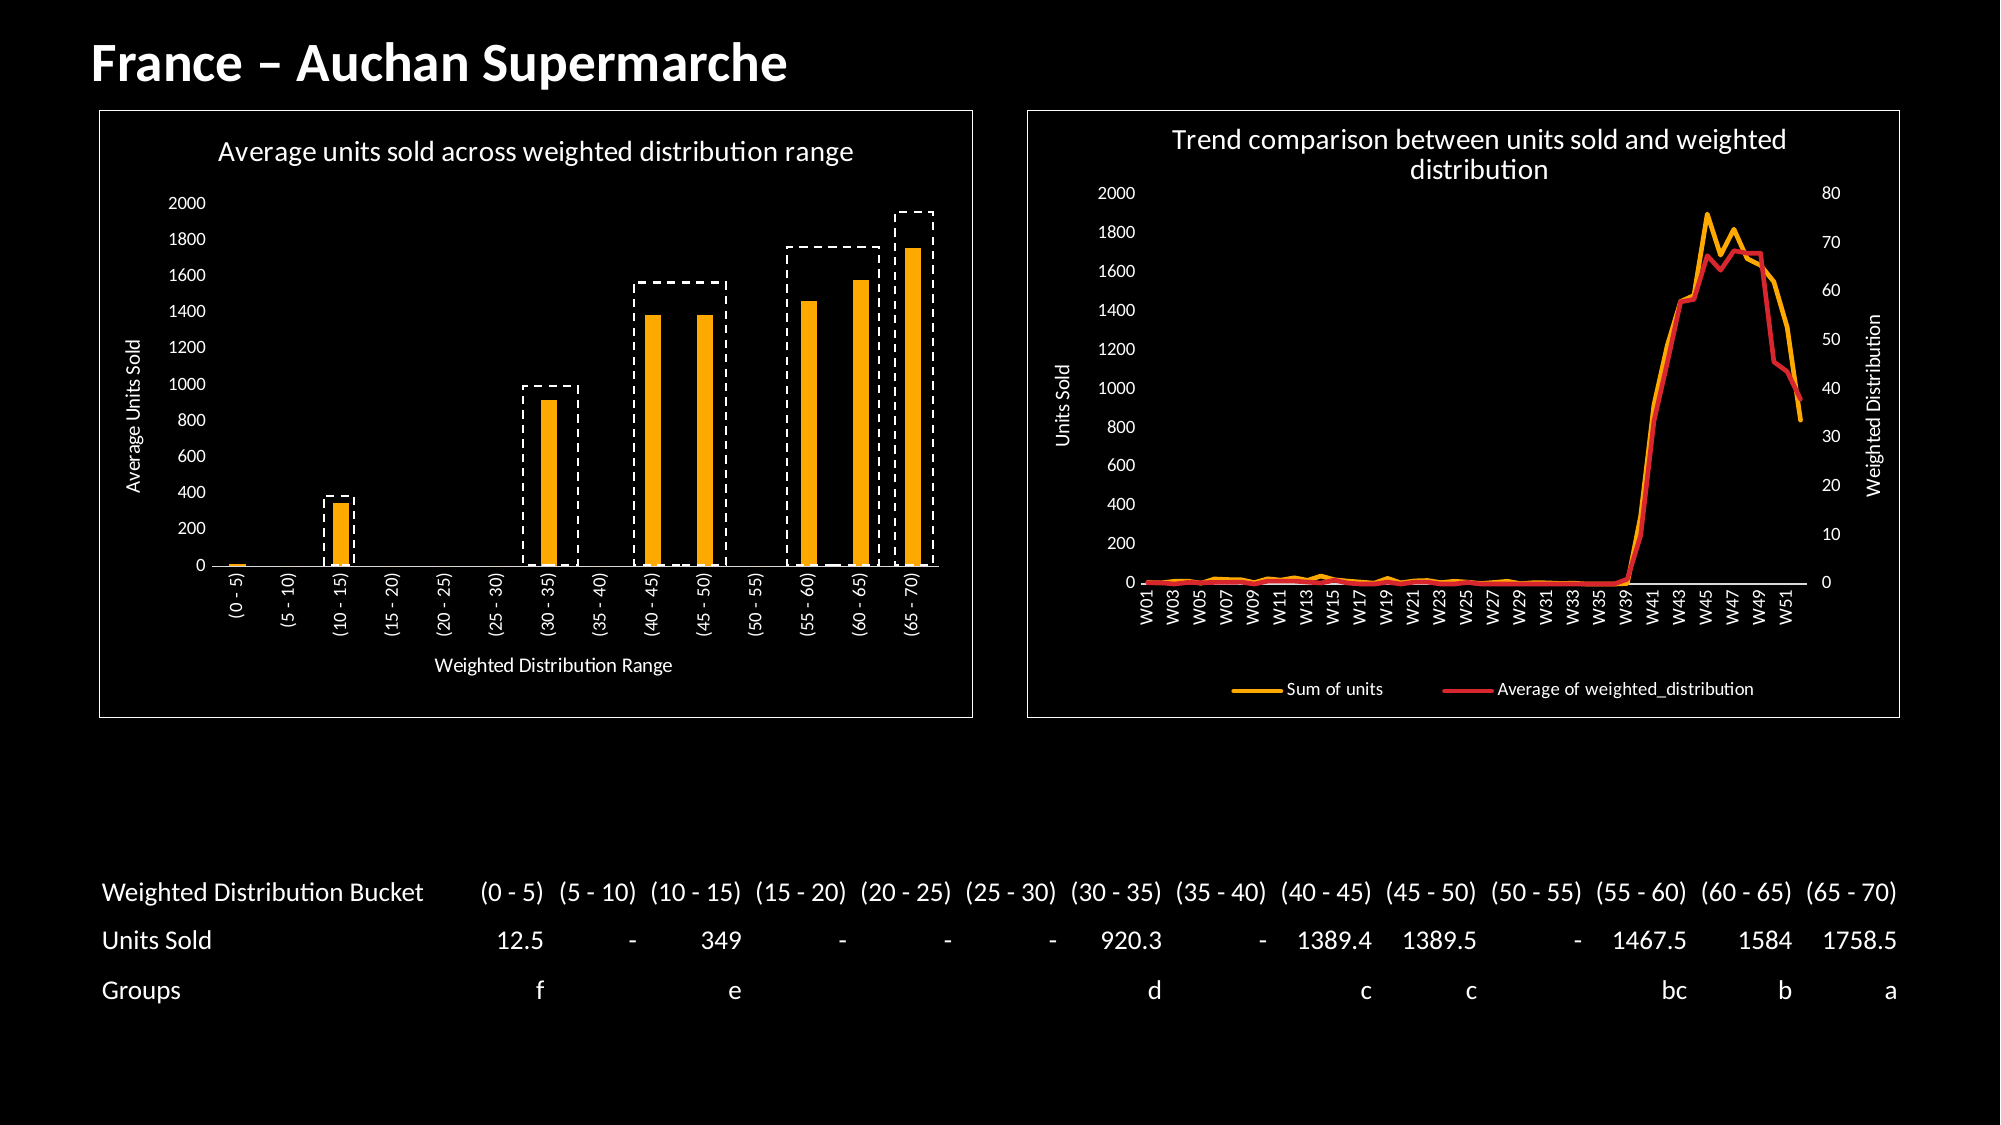

France – Auchan Supermarche

### Chart: Trend comparison between units sold and weighted distribution

| Category | Sum of units | Average of weighted_distribution |
|---|---|---|
| W01 | 8.0 | 0.25 |
| W02 | 6.0 | 0.25 |
| W03 | 14.0 | 0.0 |
| W04 | 15.0 | 0.333333333333333 |
| W05 | 4.0 | 0.25 |
| W06 | 26.0 | 0.333333333333333 |
| W07 | 23.0 | 0.333333333333333 |
| W08 | 22.0 | 0.4 |
| W09 | 7.0 | 0.0 |
| W10 | 27.0 | 0.6 |
| W11 | 20.0 | 0.6 |
| W12 | 32.0 | 0.6 |
| W13 | 19.0 | 0.4 |
| W14 | 41.0 | 0.2 |
| W15 | 22.0 | 0.8 |
| W16 | 15.0 | 0.2 |
| W17 | 10.0 | 0.0 |
| W18 | 4.5 | 0.0 |
| W19 | 29.0 | 0.4 |
| W20 | 6.0 | 0.0 |
| W21 | 16.0 | 0.4 |
| W22 | 18.0 | 0.4 |
| W23 | 7.0 | 0.0 |
| W24 | 14.0 | 0.0 |
| W25 | 10.0 | 0.333333333333333 |
| W26 | 3.0 | 0.0 |
| W27 | 8.0 | 0.0 |
| W28 | 14.0 | 0.0 |
| W29 | 2.0 | 0.0 |
| W30 | 7.0 | 0.0 |
| W31 | 6.0 | 0.0 |
| W32 | 3.0 | 0.0 |
| W33 | 4.0 | 0.0 |
| W34 | 0.0 | 0.0 |
| W35 | 0.0 | 0.0 |
| W36 | 0.0 | 0.0 |
| W39 | 3.0 | 1.0 |
| W40 | 349.0 | 10.0 |
| W41 | 920.3 | 33.5 |
| W42 | 1226.0 | 45.5 |
| W43 | 1452.0 | 58.0 |
| W44 | 1483.0 | 58.5 |
| W45 | 1901.1 | 67.5 |
| W46 | 1690.0 | 64.5 |
| W47 | 1823.2 | 68.5 |
| W48 | 1672.0 | 68.0 |
| W49 | 1638.0 | 68.0 |
| W50 | 1553.0 | 45.6666666666667 |
| W51 | 1319.2 | 43.6666666666667 |
| W52 | 841.8 | 38.0 |

### Chart: Average units sold across weighted distribution range

| Category |  |
|---|---|
| (0 - 5) | 12.5 |
| (5 - 10) | 0.0 |
| (10 - 15) | 349.0 |
| (15 - 20) | 0.0 |
| (20 - 25) | 0.0 |
| (25 - 30) | 0.0 |
| (30 - 35) | 920.3 |
| (35 - 40) | 0.0 |
| (40 - 45) | 1389.4 |
| (45 - 50) | 1389.5 |
| (50 - 55) | 0.0 |
| (55 - 60) | 1467.5 |
| (60 - 65) | 1584.0 |
| (65 - 70) | 1758.5 |

| Weighted Distribution Bucket | (0 - 5) | (5 - 10) | (10 - 15) | (15 - 20) | (20 - 25) | (25 - 30) | (30 - 35) | (35 - 40) | (40 - 45) | (45 - 50) | (50 - 55) | (55 - 60) | (60 - 65) | (65 - 70) |
| --- | --- | --- | --- | --- | --- | --- | --- | --- | --- | --- | --- | --- | --- | --- |
| Units Sold | 12.5 | - | 349 | - | - | - | 920.3 | - | 1389.4 | 1389.5 | - | 1467.5 | 1584 | 1758.5 |
| Groups | f |  | e |  |  |  | d |  | c | c |  | bc | b | a |